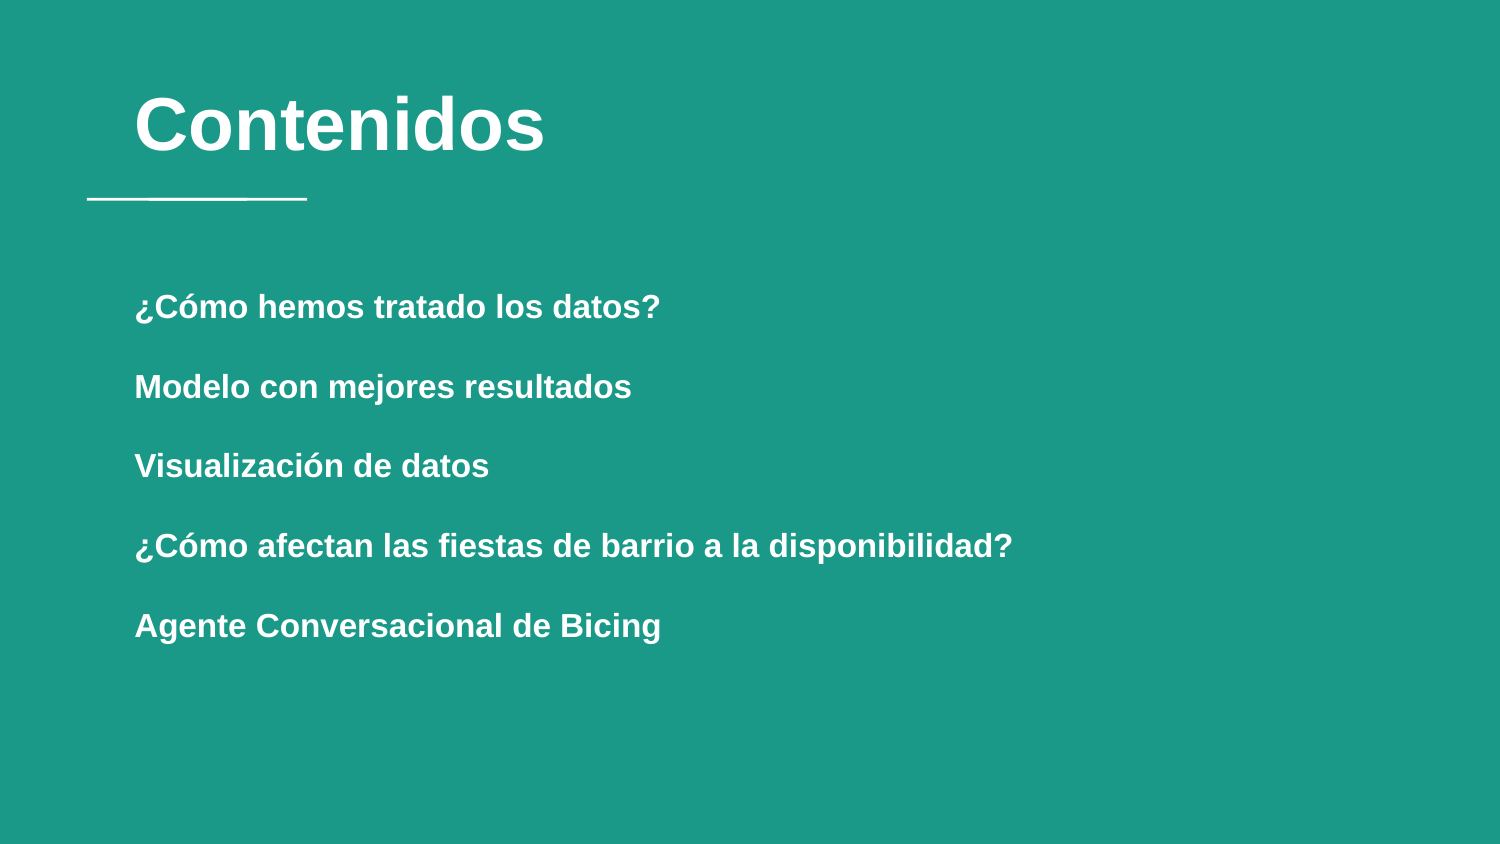

# Contenidos
¿Cómo hemos tratado los datos?

Modelo con mejores resultados

Visualización de datos

¿Cómo afectan las fiestas de barrio a la disponibilidad?

Agente Conversacional de Bicing